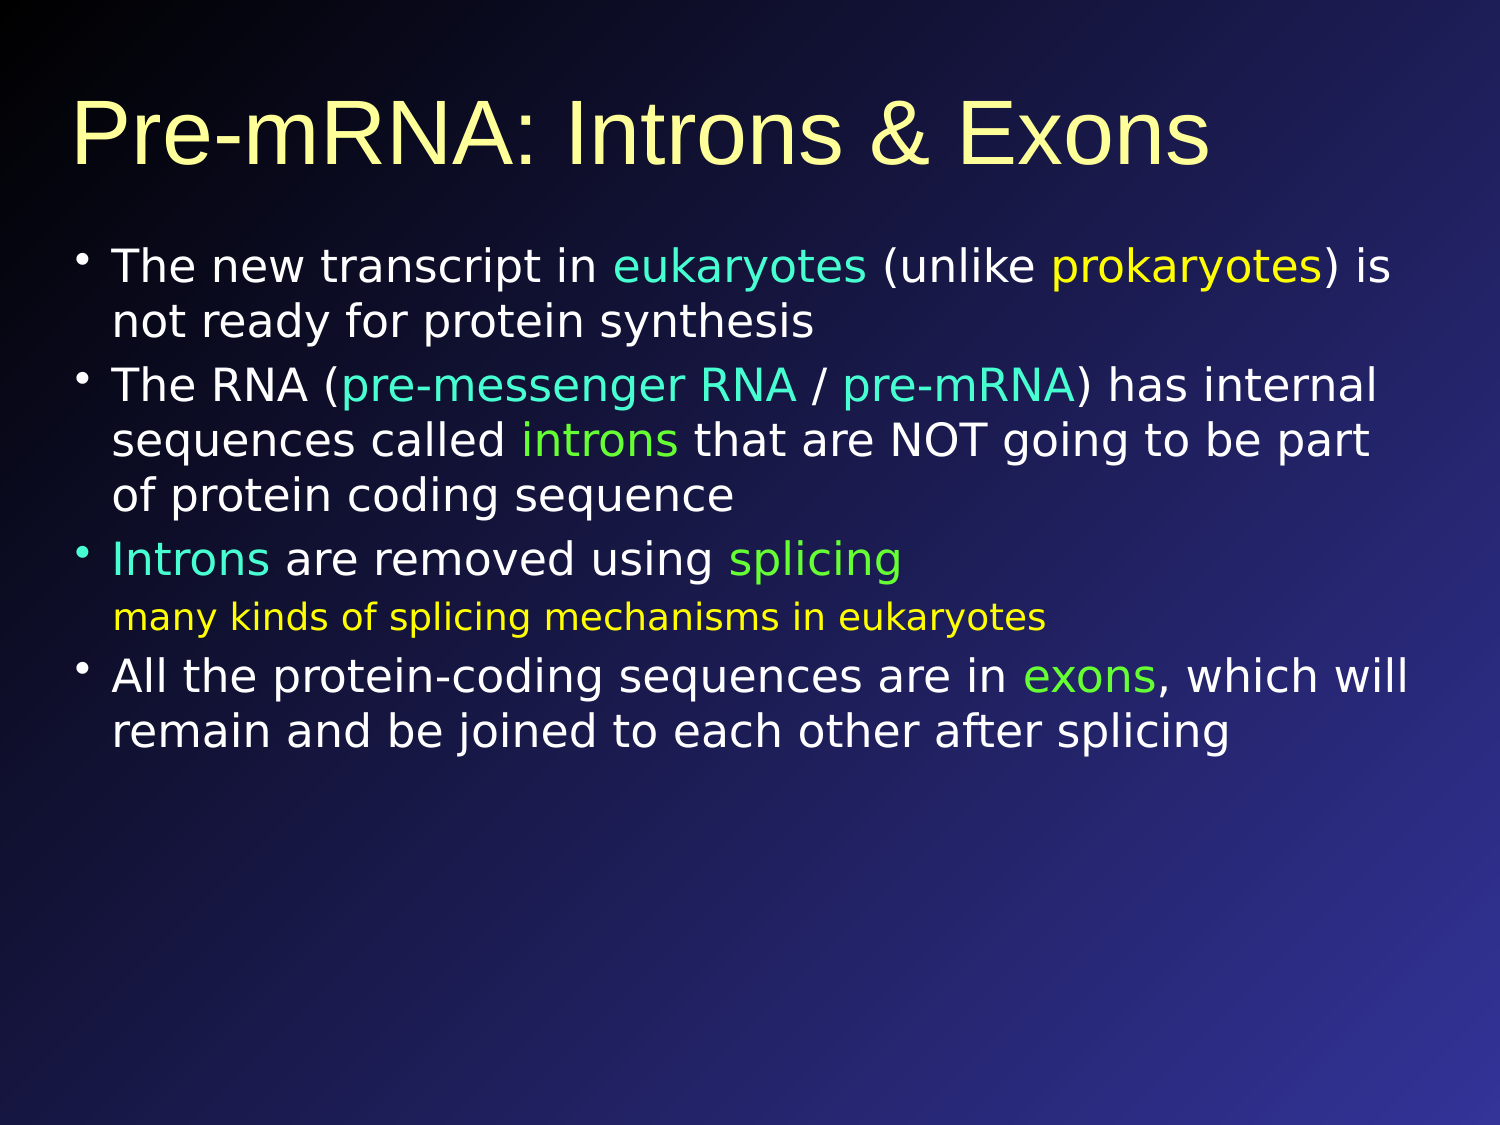

# Pre-mRNA: Introns & Exons
The new transcript in eukaryotes (unlike prokaryotes) is not ready for protein synthesis
The RNA (pre-messenger RNA / pre-mRNA) has internal sequences called introns that are NOT going to be part of protein coding sequence
Introns are removed using splicing
many kinds of splicing mechanisms in eukaryotes
All the protein-coding sequences are in exons, which will remain and be joined to each other after splicing